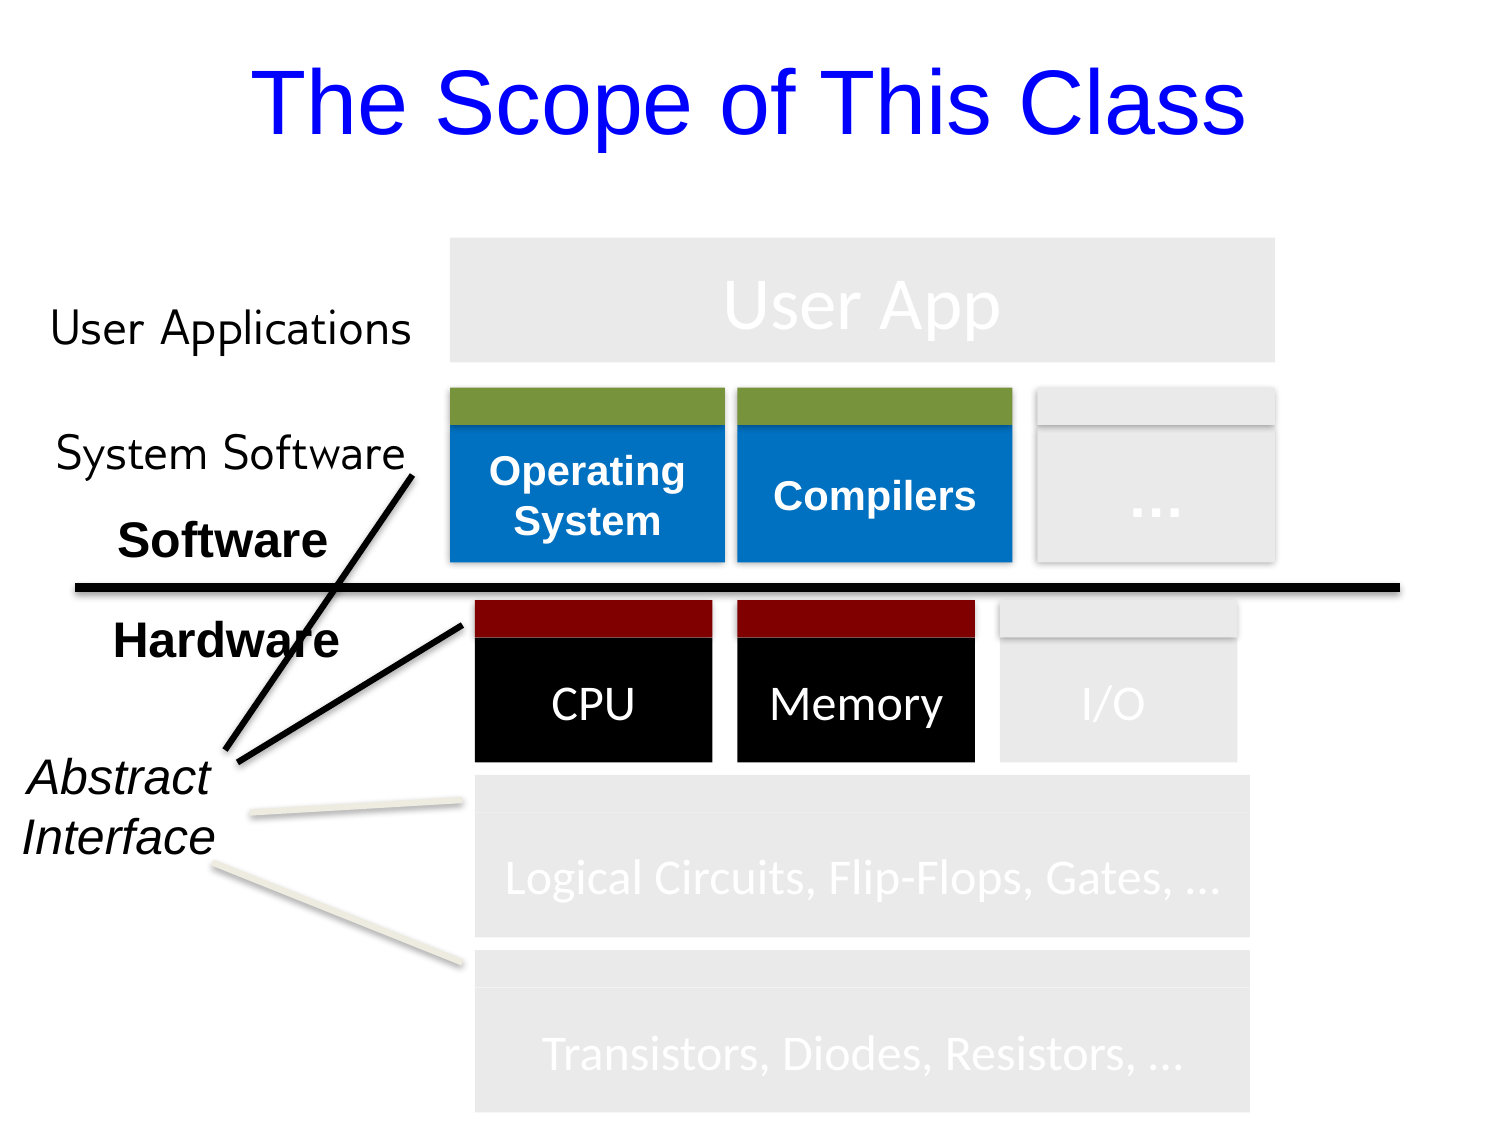

# The Scope of This Class
User App
User Applications

System Software
Operating System
Compilers
…
Software
Hardware

CPU
Memory
I/O
Abstract Interface

Logical Circuits, Flip-Flops, Gates, …

Transistors, Diodes, Resistors, …